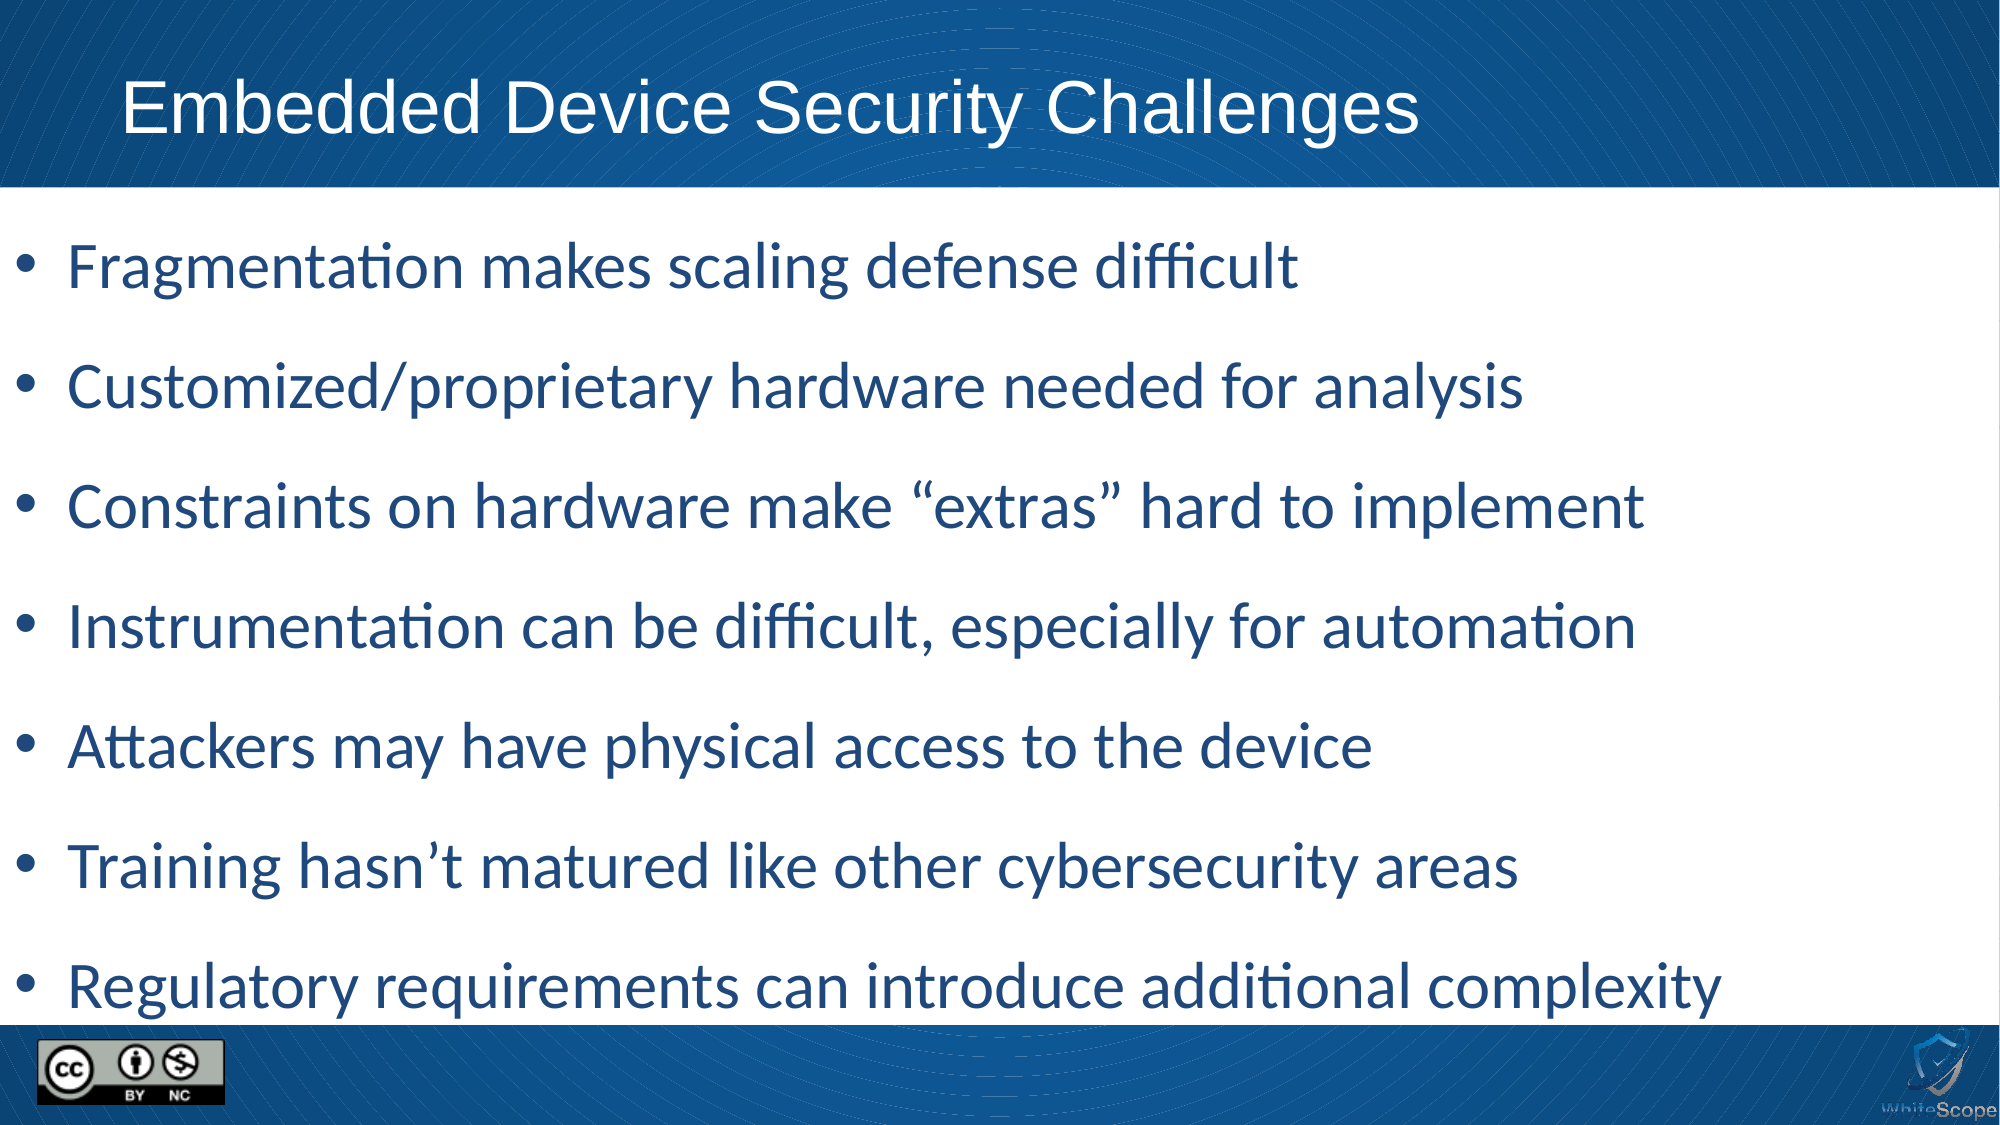

# Embedded Device Security Challenges
  Fragmentation makes scaling defense difficult
  Customized/proprietary hardware needed for analysis
  Constraints on hardware make “extras” hard to implement
  Instrumentation can be difficult, especially for automation
  Attackers may have physical access to the device
  Training hasn’t matured like other cybersecurity areas
  Regulatory requirements can introduce additional complexity